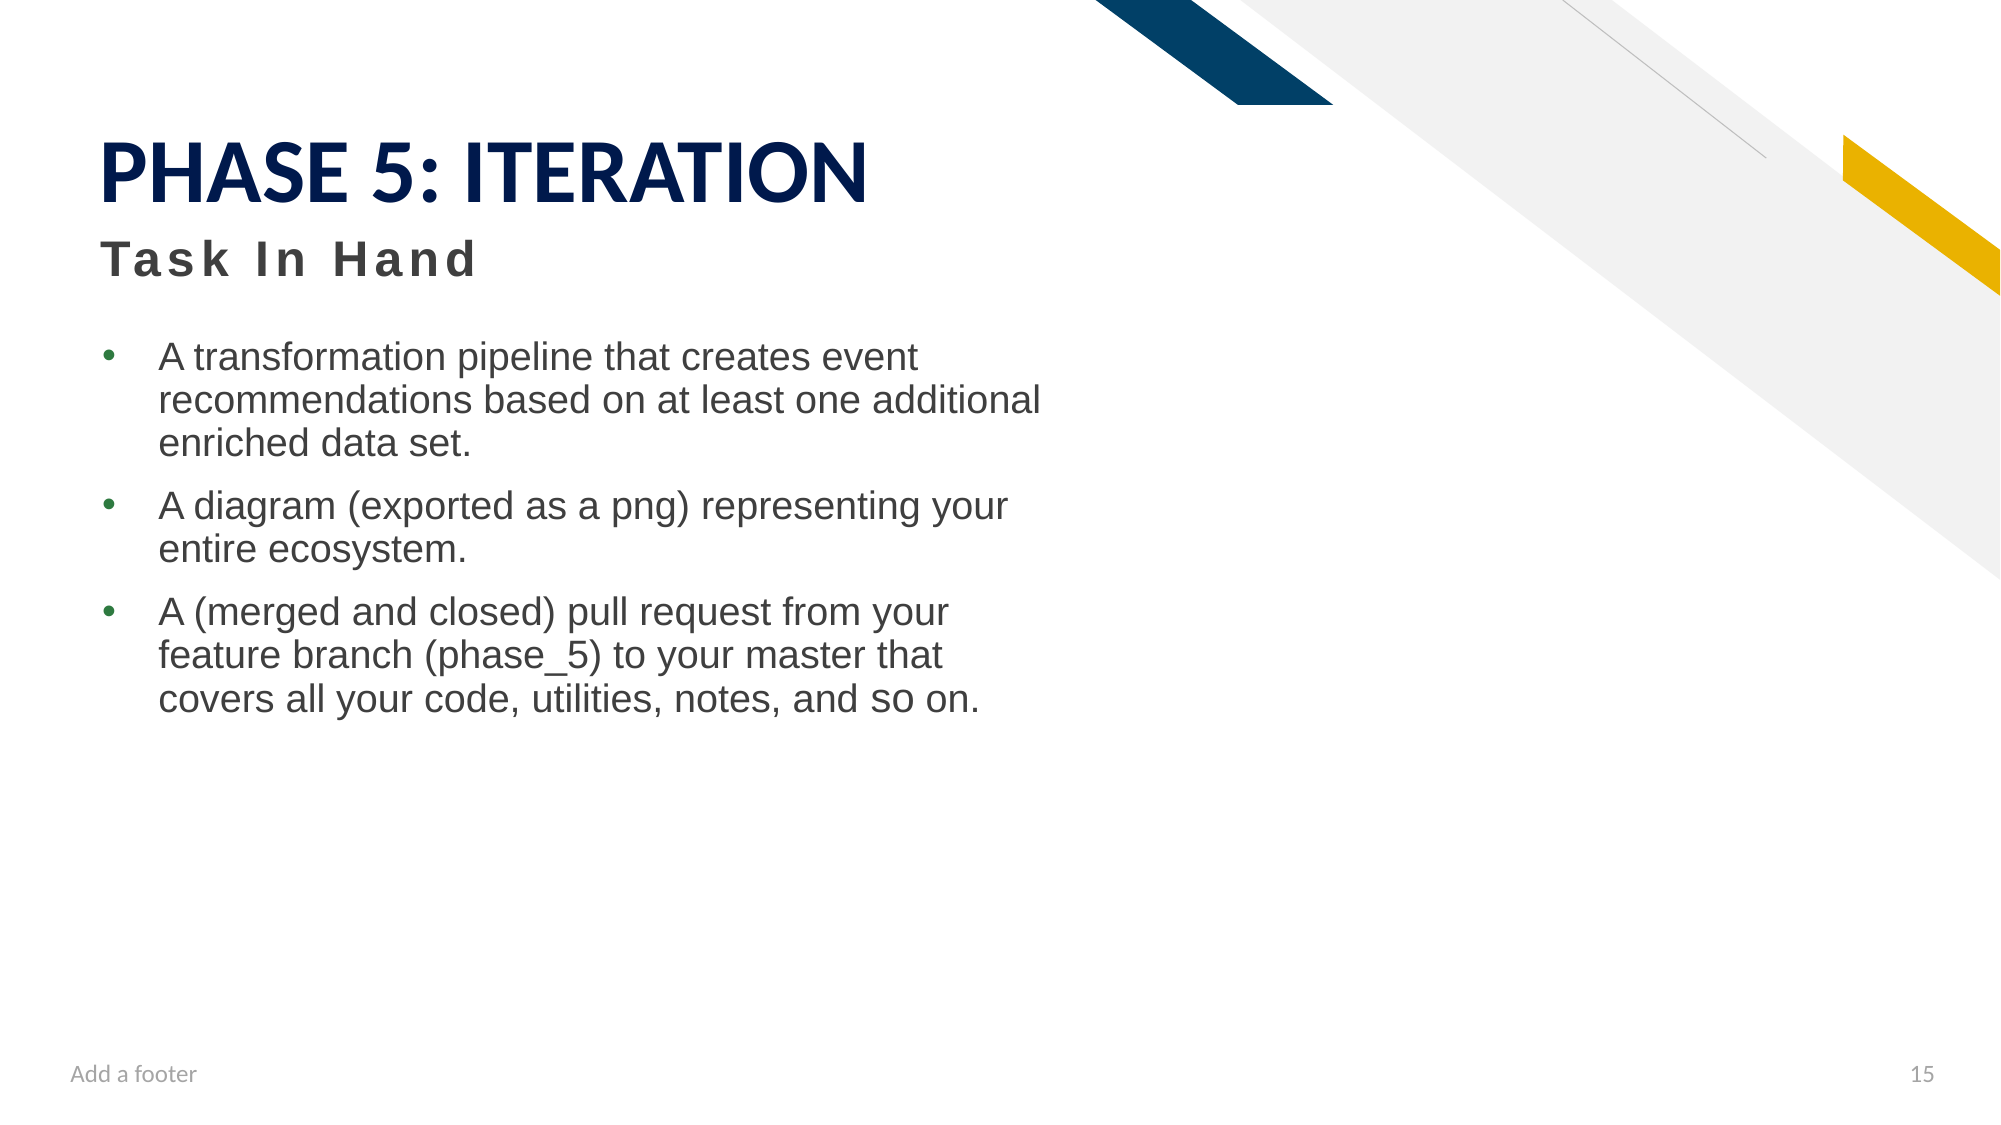

# PHASE 5: ITERATION
Task In Hand
A transformation pipeline that creates event recommendations based on at least one additional enriched data set.
A diagram (exported as a png) representing your entire ecosystem.
A (merged and closed) pull request from your feature branch (phase_5) to your master that covers all your code, utilities, notes, and so on.
Add a footer
15